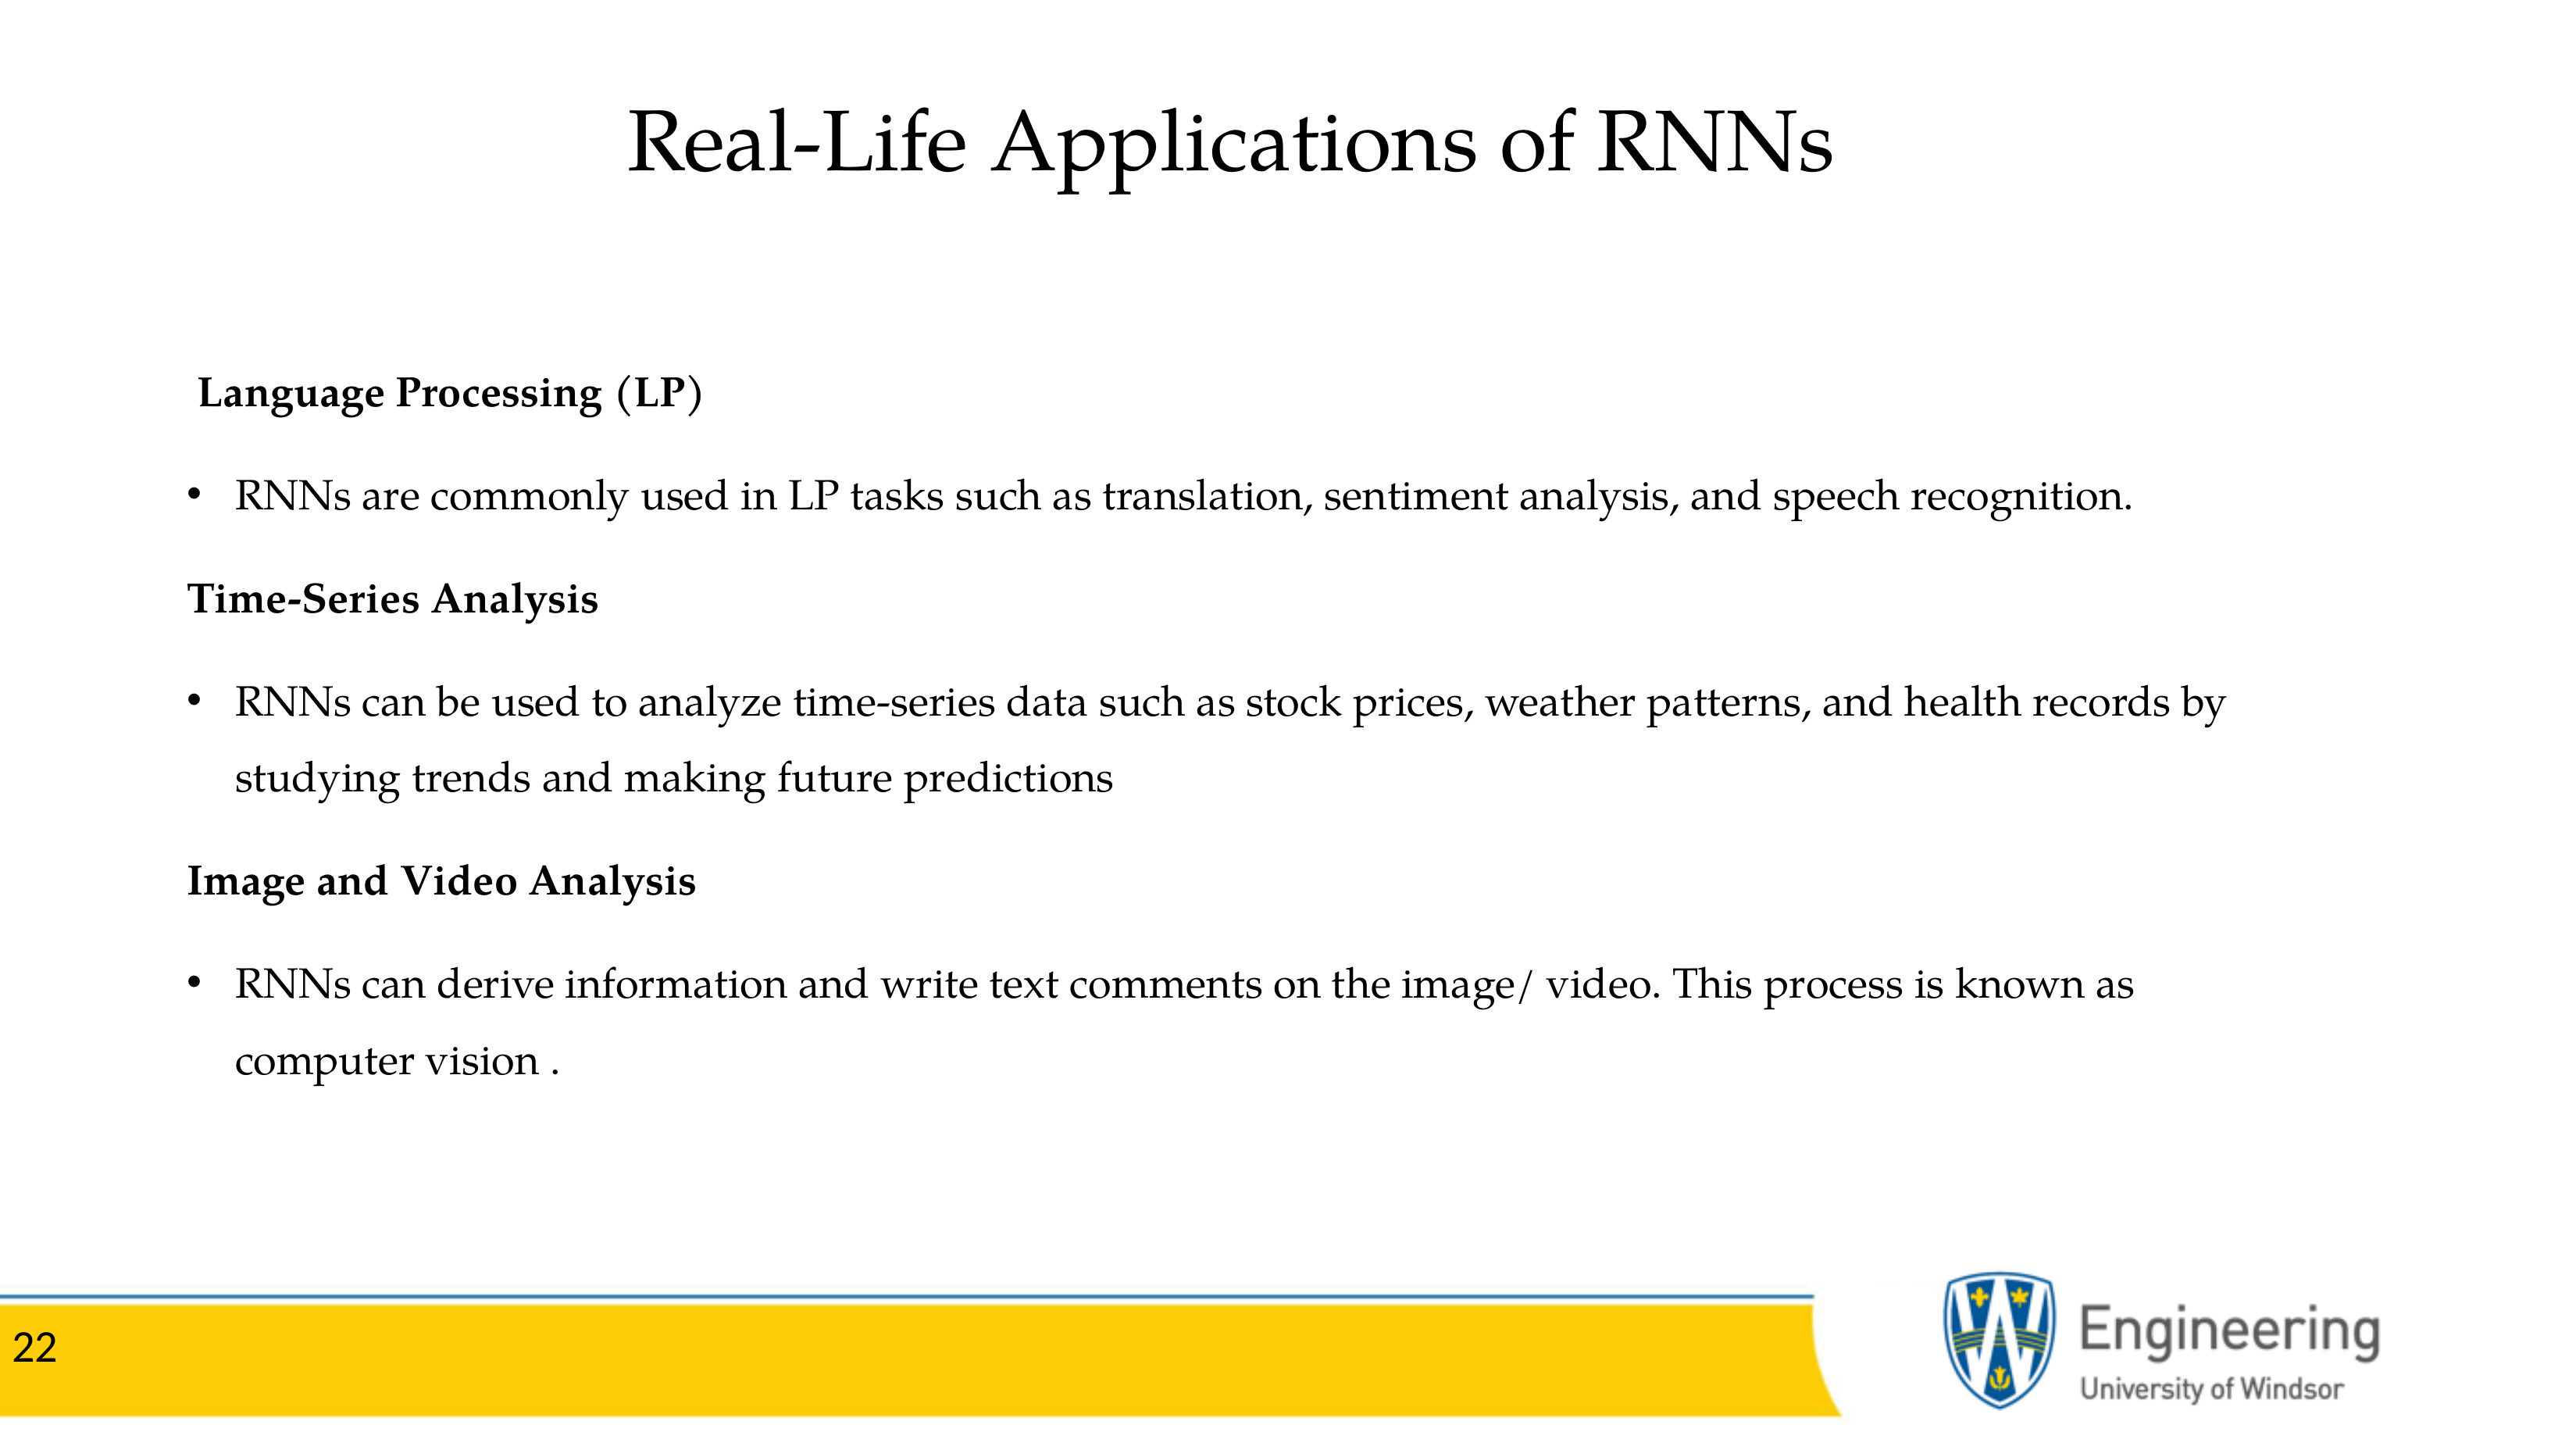

# Real-Life Applications of RNNs

 Language Processing (LP)
RNNs are commonly used in LP tasks such as translation, sentiment analysis, and speech recognition.
Time-Series Analysis
RNNs can be used to analyze time-series data such as stock prices, weather patterns, and health records by studying trends and making future predictions
Image and Video Analysis
RNNs can derive information and write text comments on the image/ video. This process is known as computer vision .

22